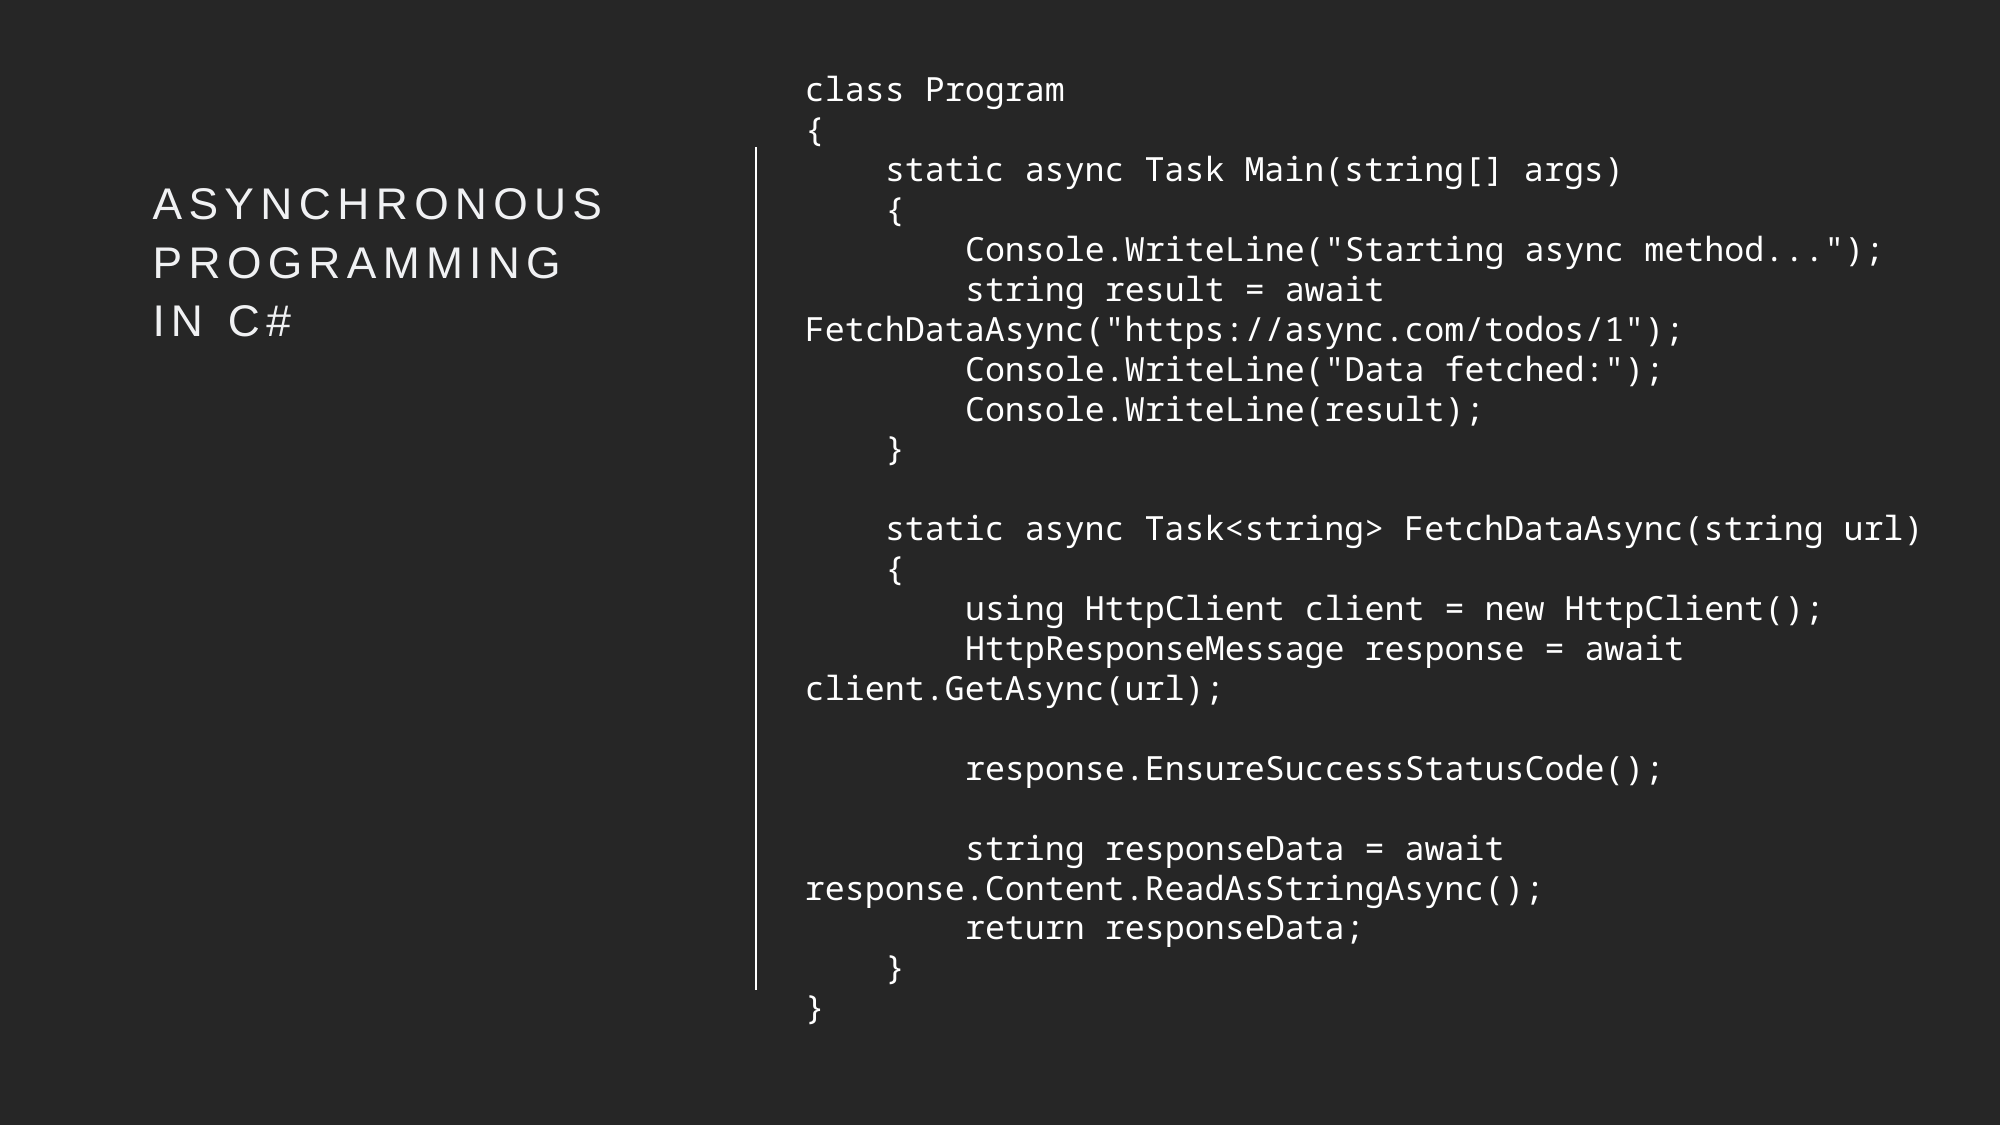

class Program
{
    static async Task Main(string[] args)
    {
        Console.WriteLine("Starting async method...");
        string result = await FetchDataAsync("https://async.com/todos/1");
        Console.WriteLine("Data fetched:");
        Console.WriteLine(result);
    }

    static async Task<string> FetchDataAsync(string url)
    {
        using HttpClient client = new HttpClient();
        HttpResponseMessage response = await client.GetAsync(url);

        response.EnsureSuccessStatusCode();

        string responseData = await response.Content.ReadAsStringAsync();
        return responseData;
    }
}
# Asynchronous programming in C#